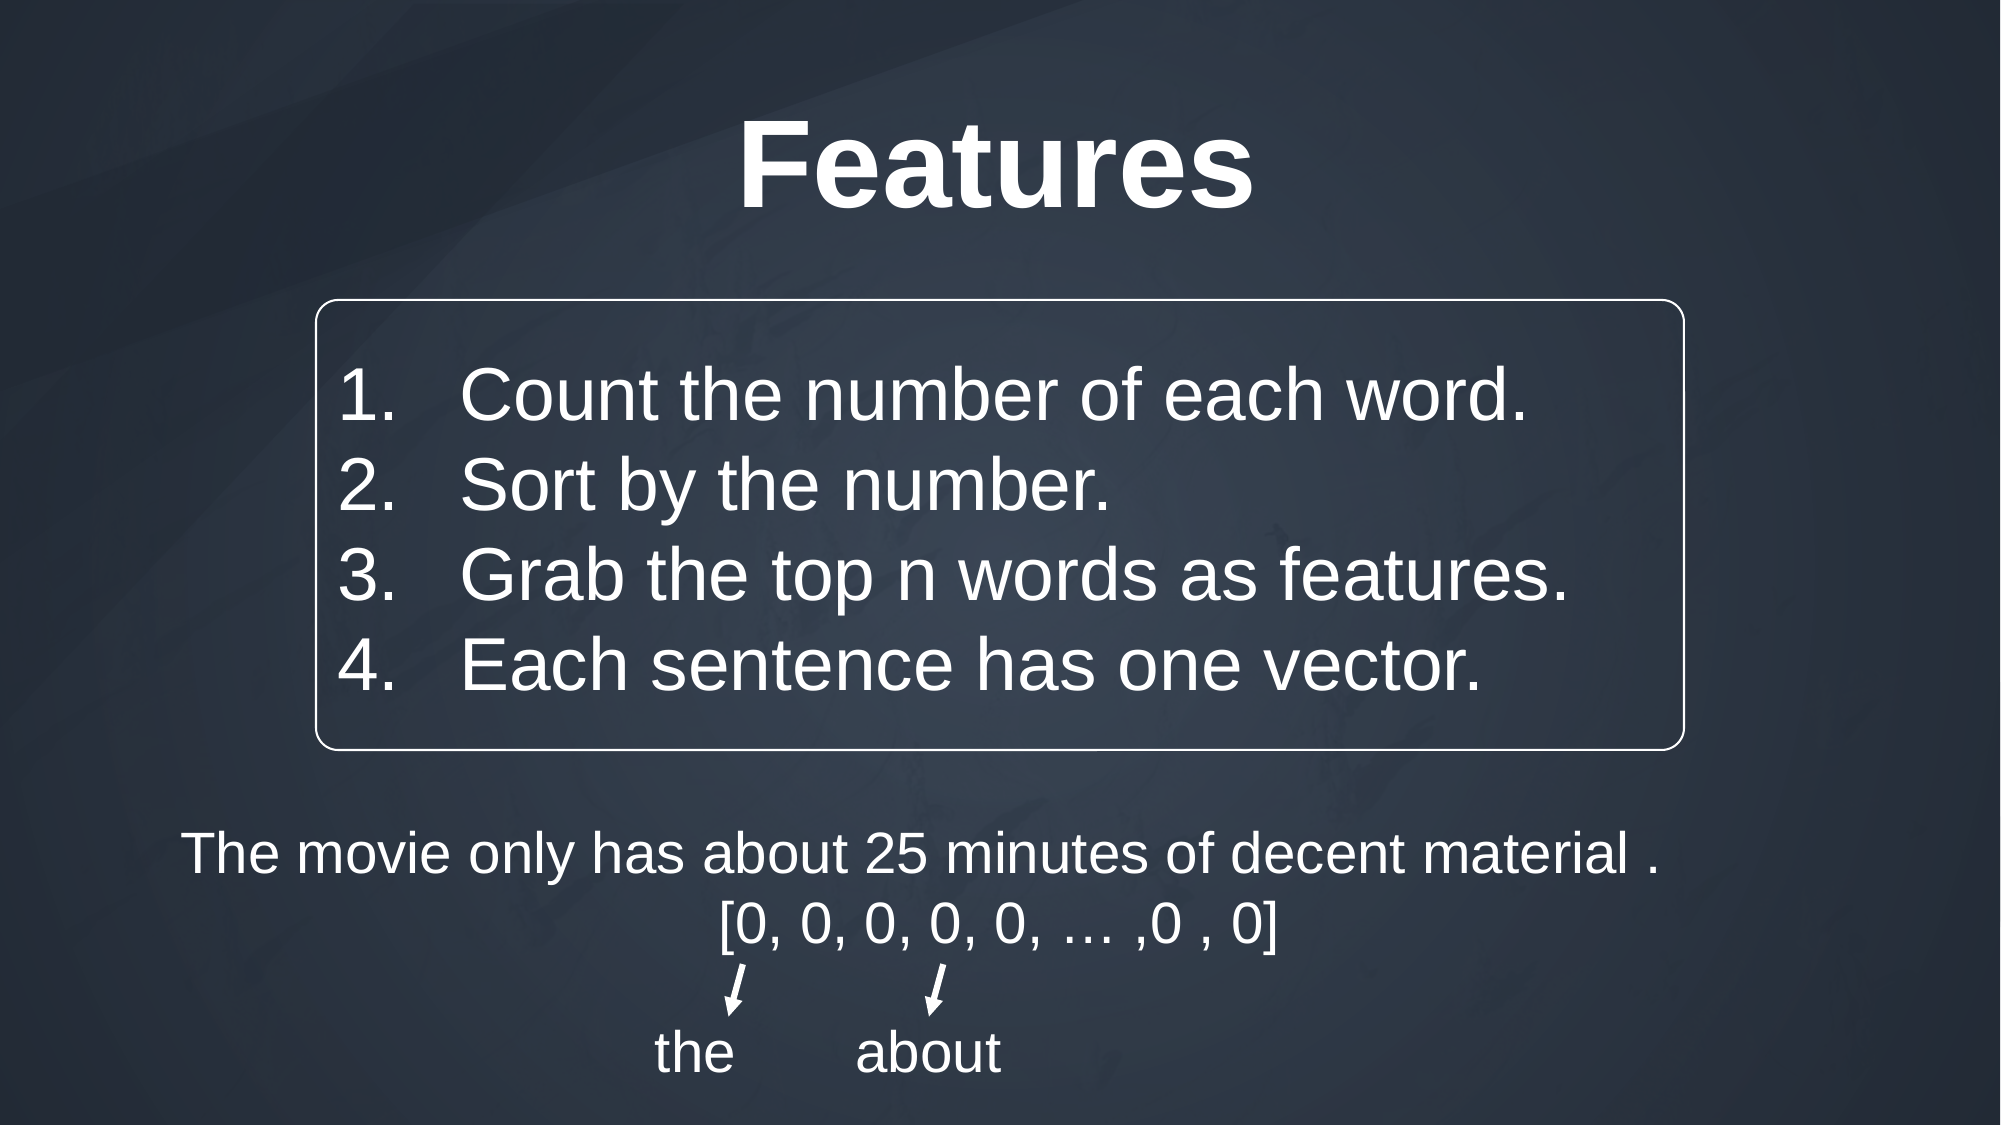

Features
Count the number of each word.
Sort by the number.
Grab the top n words as features.
Each sentence has one vector.
The movie only has about 25 minutes of decent material .
[0, 0, 0, 0, 0, … ,0 , 0]
the
about